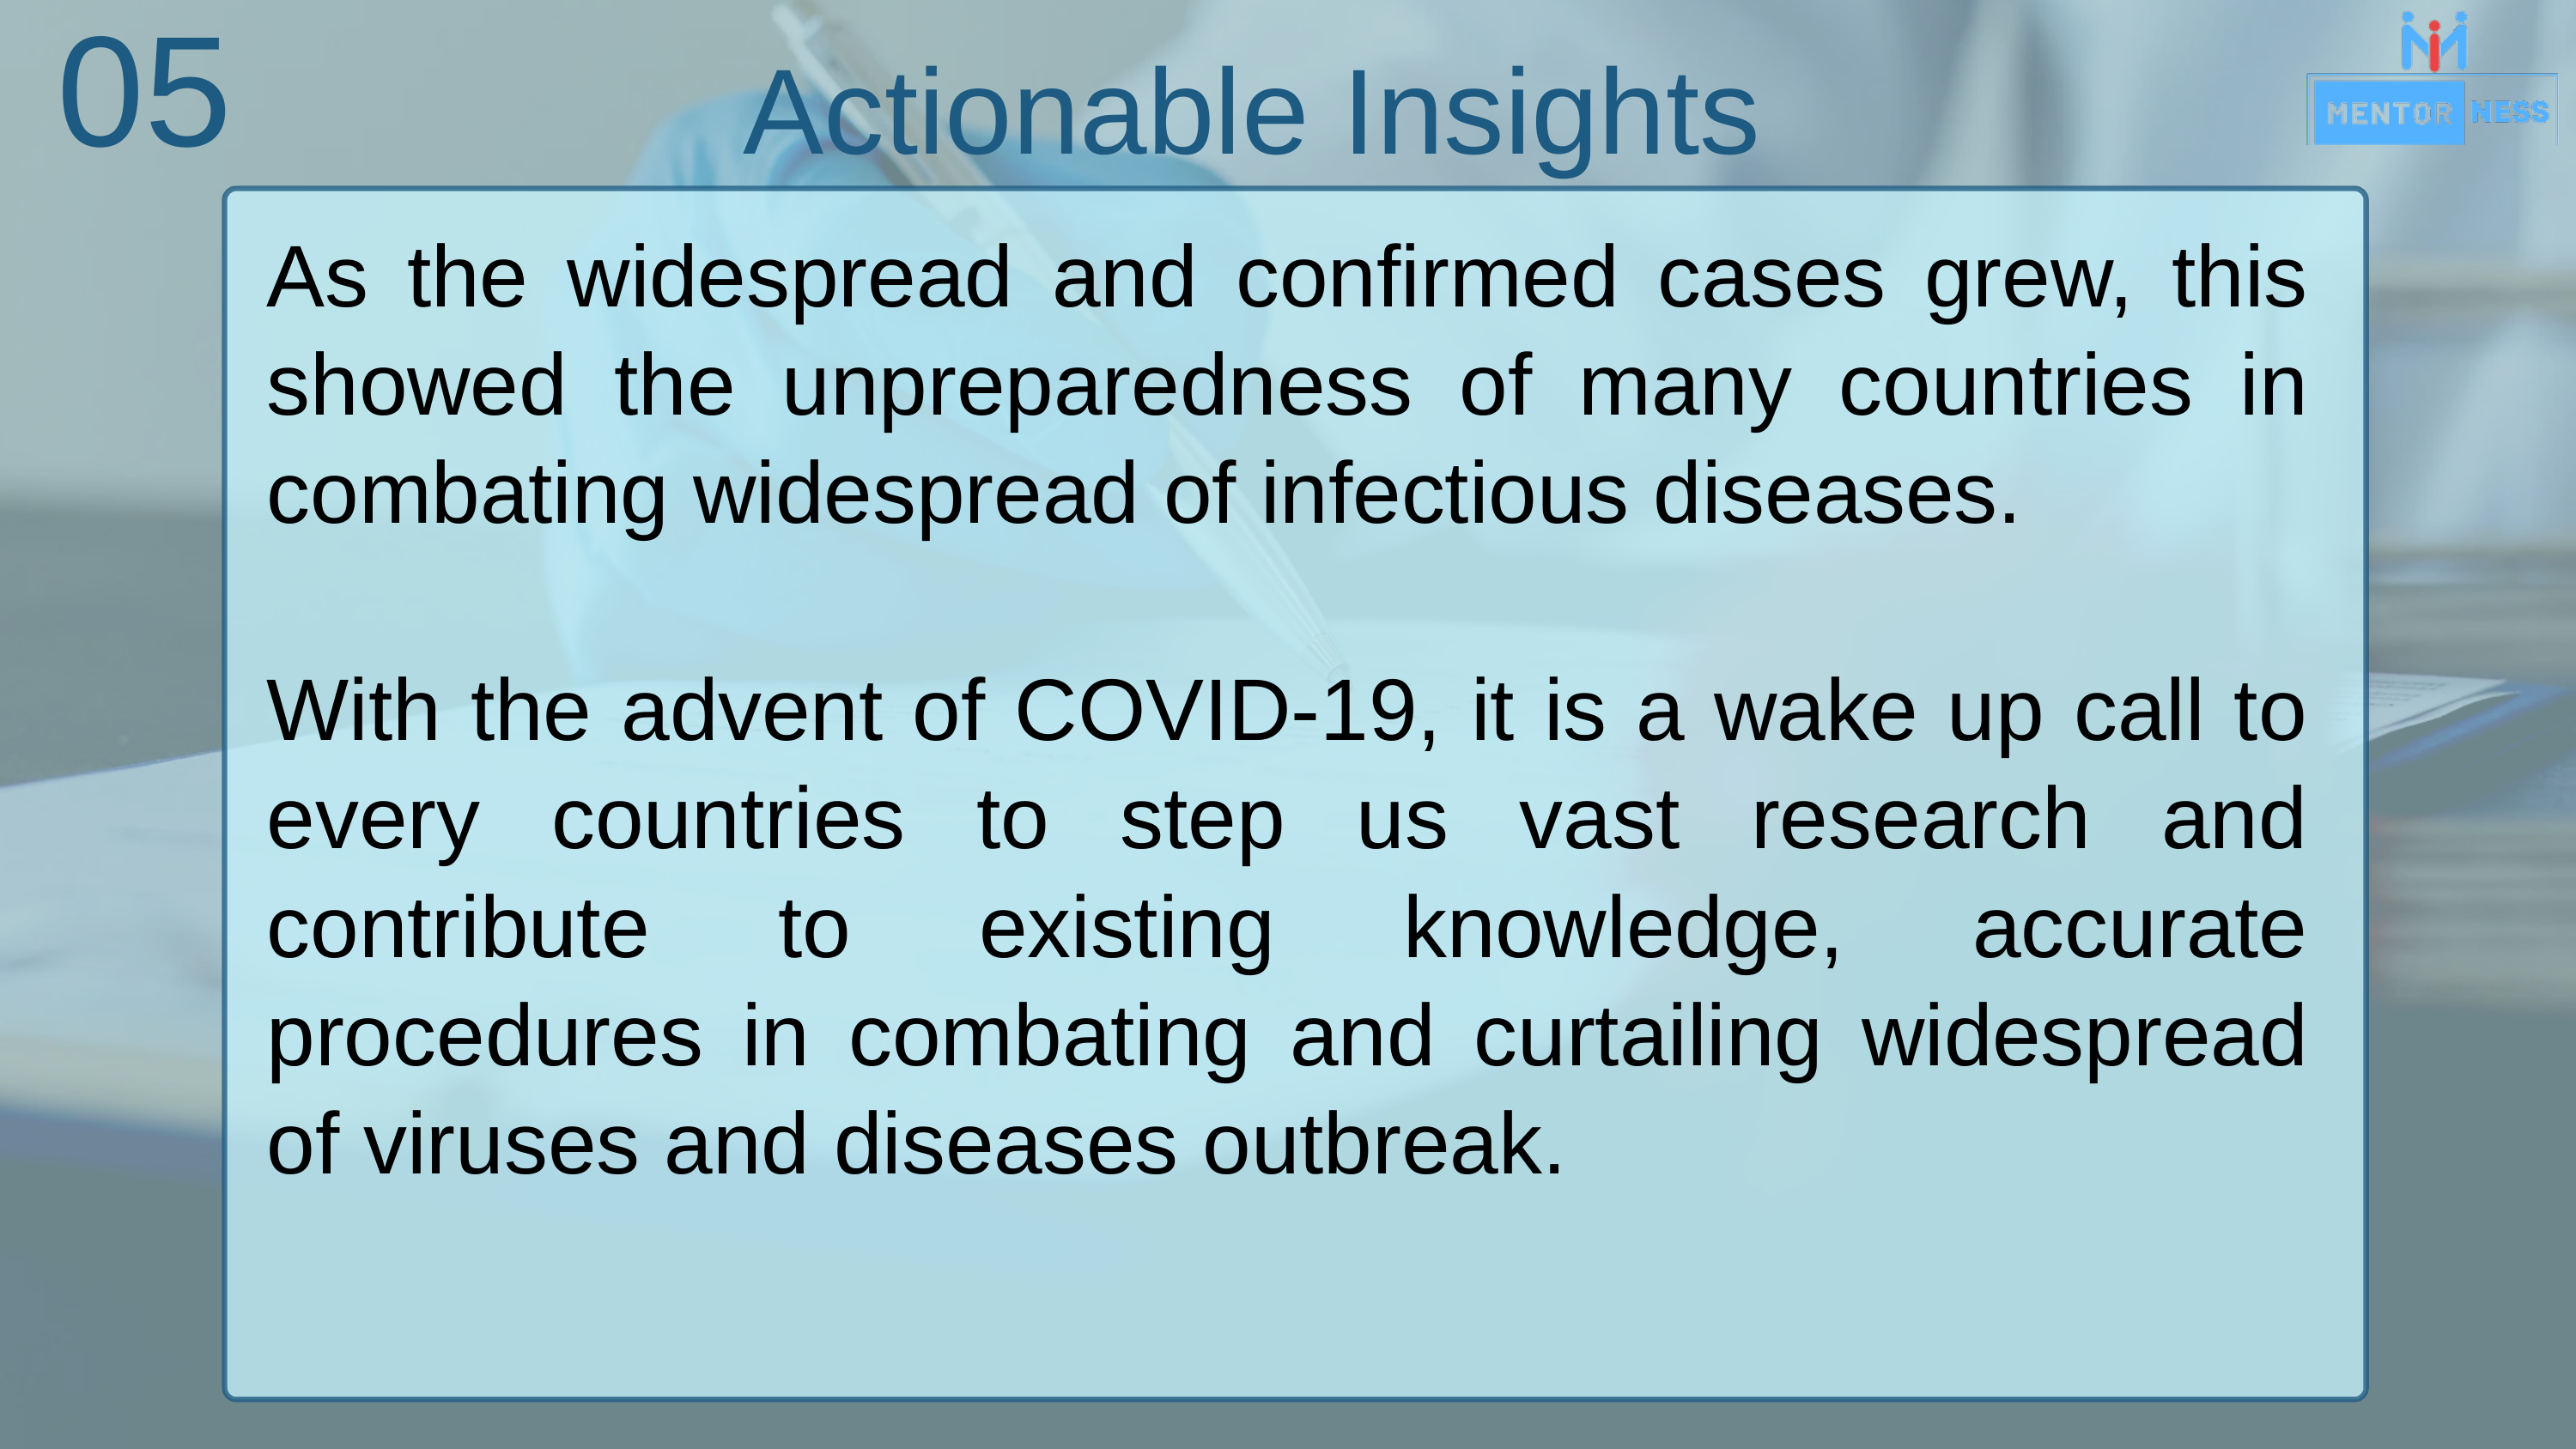

05

Actionable Insights

As the widespread and confirmed cases grew, this showed the unpreparedness of many countries in combating widespread of infectious diseases.

With the advent of COVID-19, it is a wake up call to every countries to step us vast research and contribute to existing knowledge, accurate procedures in combating and curtailing widespread of viruses and diseases outbreak.